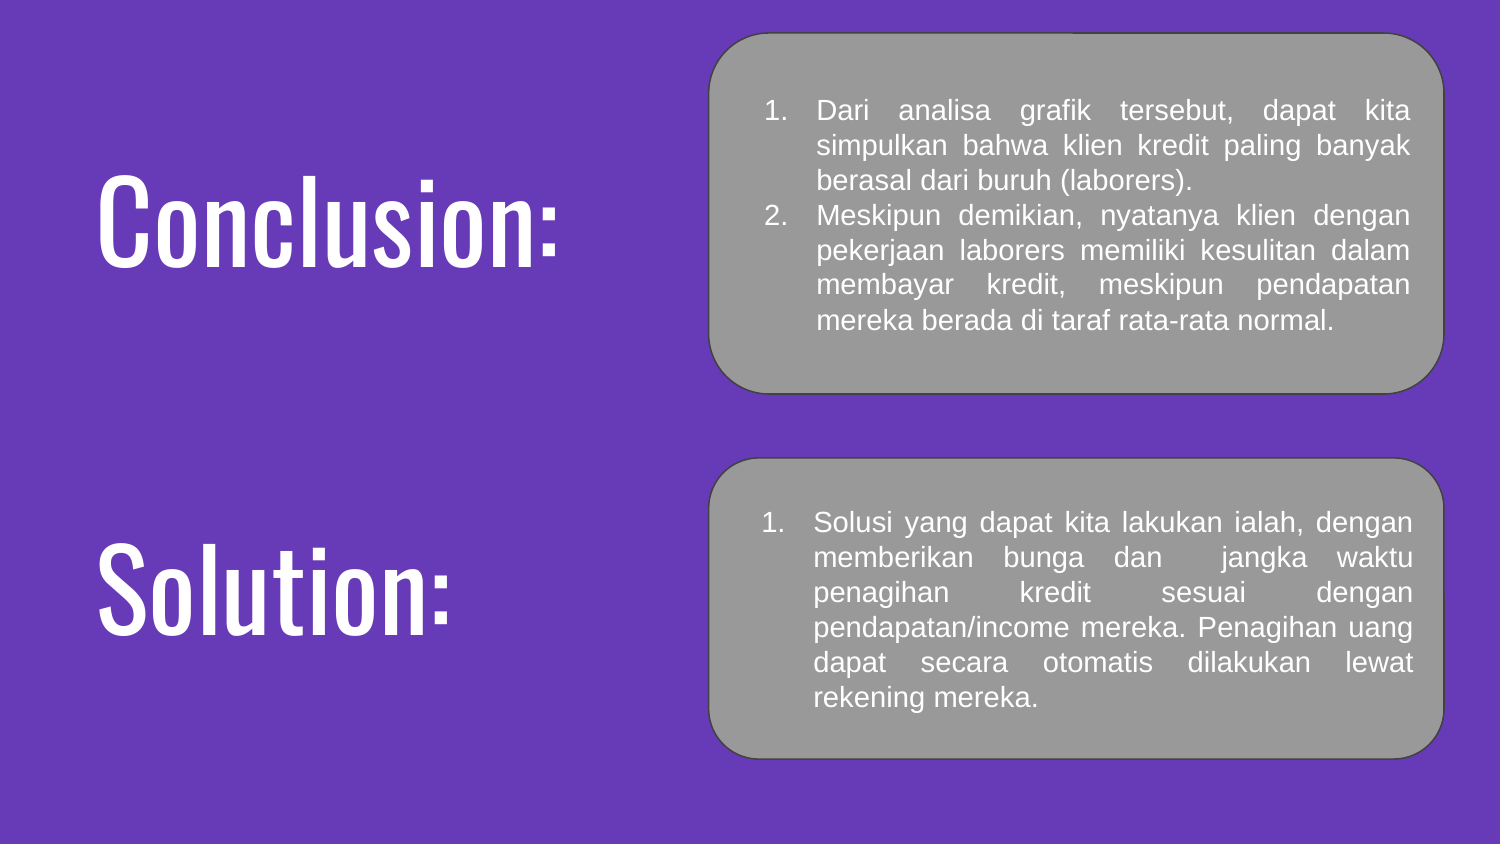

Dari analisa grafik tersebut, dapat kita simpulkan bahwa klien kredit paling banyak berasal dari buruh (laborers).
Meskipun demikian, nyatanya klien dengan pekerjaan laborers memiliki kesulitan dalam membayar kredit, meskipun pendapatan mereka berada di taraf rata-rata normal.
# Conclusion:
Solusi yang dapat kita lakukan ialah, dengan memberikan bunga dan  jangka waktu penagihan kredit sesuai dengan pendapatan/income mereka. Penagihan uang dapat secara otomatis dilakukan lewat rekening mereka.
Solution: